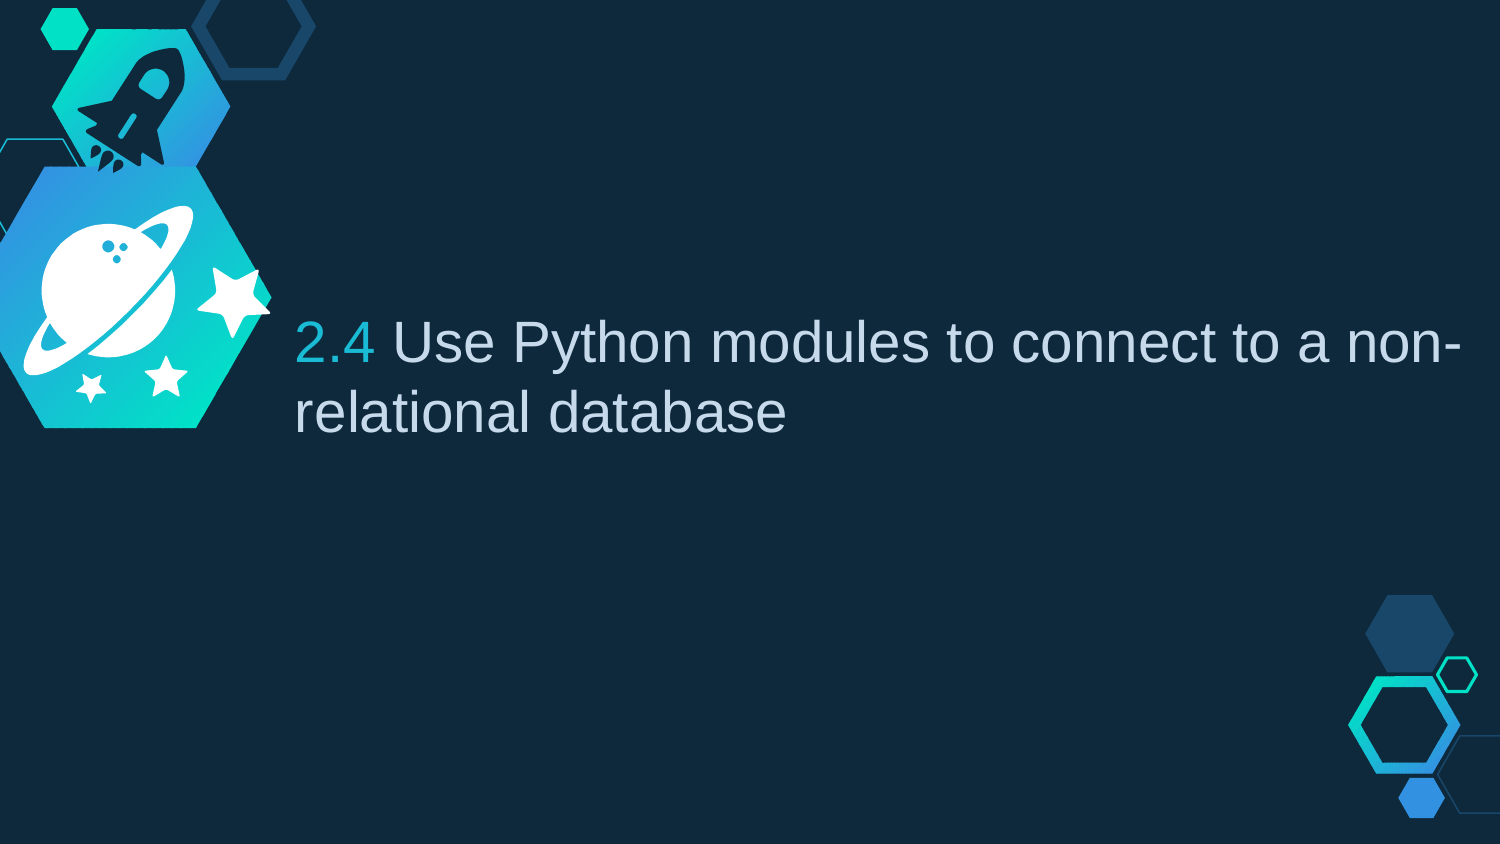

2.4 Use Python modules to connect to a non-relational database